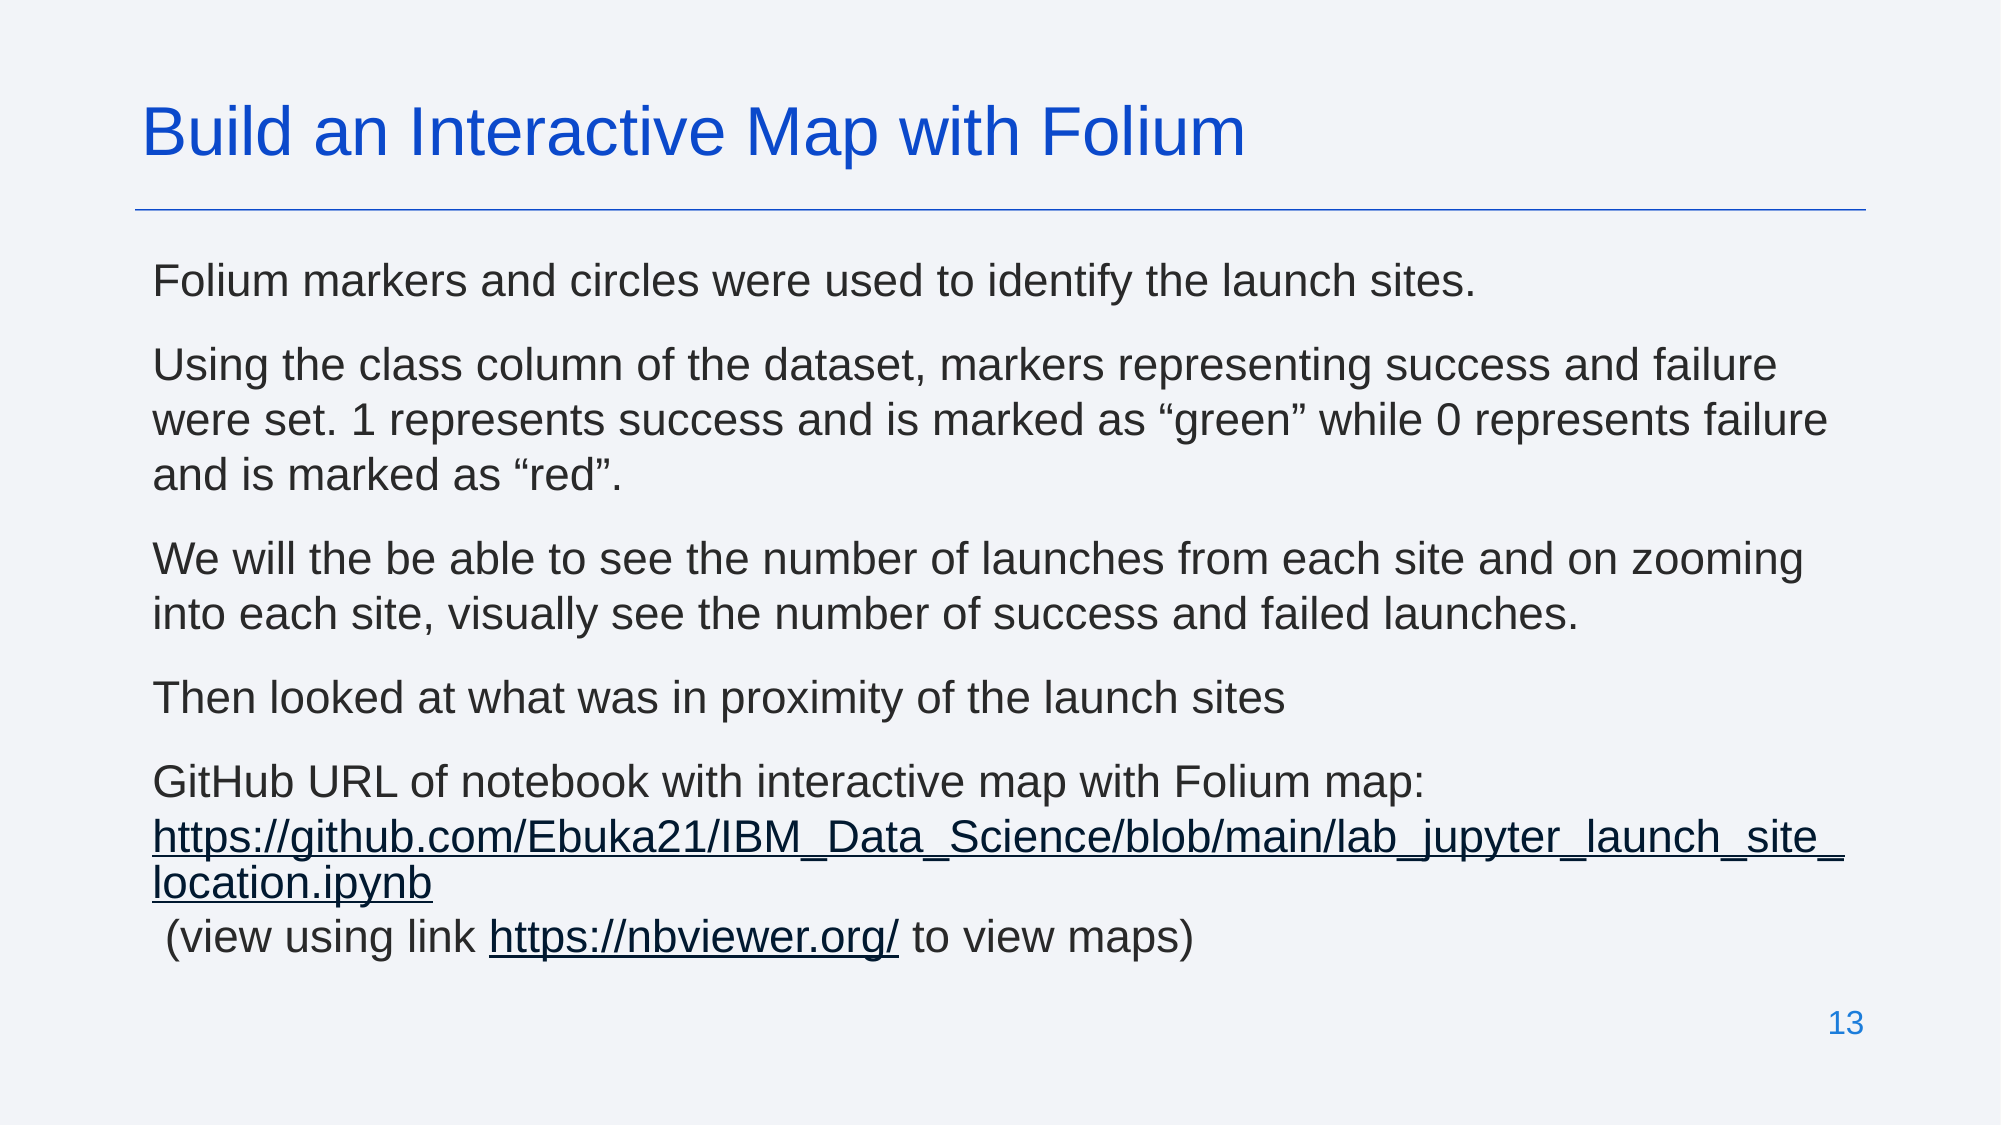

Build an Interactive Map with Folium
Folium markers and circles were used to identify the launch sites.
Using the class column of the dataset, markers representing success and failure were set. 1 represents success and is marked as “green” while 0 represents failure and is marked as “red”.
We will the be able to see the number of launches from each site and on zooming into each site, visually see the number of success and failed launches.
Then looked at what was in proximity of the launch sites
GitHub URL of notebook with interactive map with Folium map: https://github.com/Ebuka21/IBM_Data_Science/blob/main/lab_jupyter_launch_site_location.ipynb (view using link https://nbviewer.org/ to view maps)

13